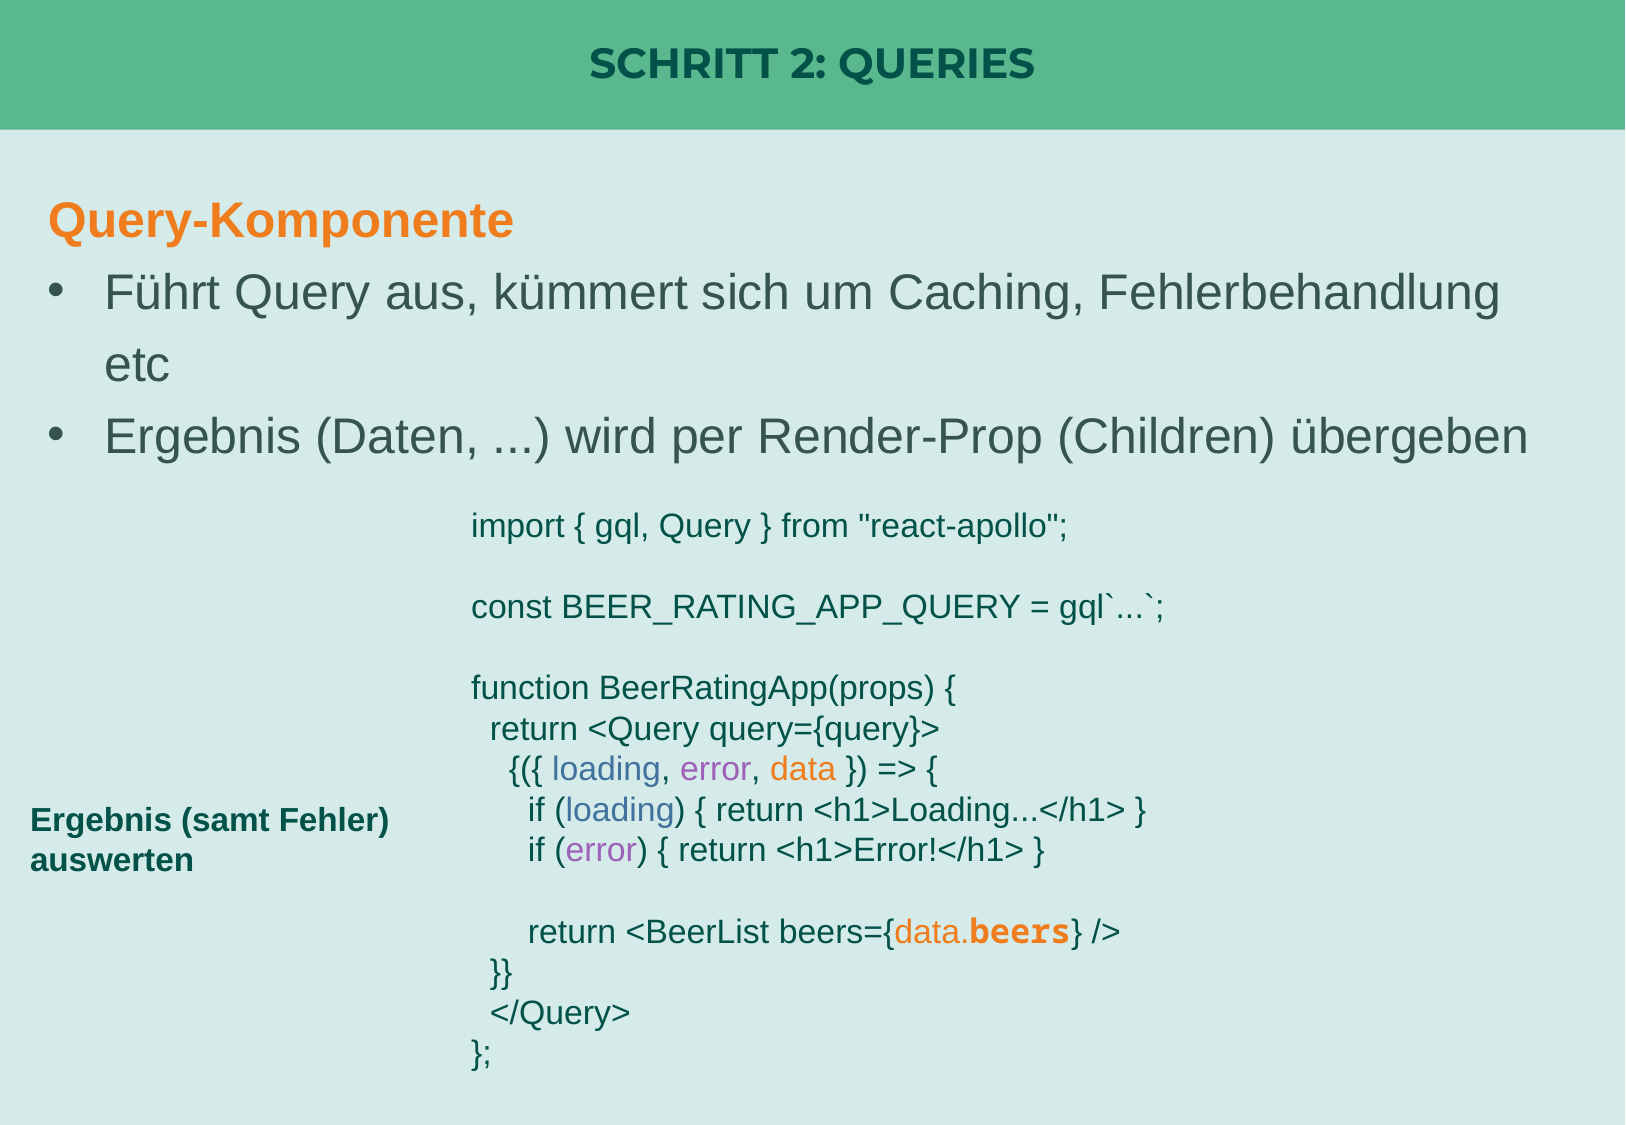

# Schritt 2: Queries
Query-Komponente
Führt Query aus, kümmert sich um Caching, Fehlerbehandlung etc
Ergebnis (Daten, ...) wird per Render-Prop (Children) übergeben
import { gql, Query } from "react-apollo";

const BEER_RATING_APP_QUERY = gql`...`;

function BeerRatingApp(props) {
  return <Query query={query}>
    {({ loading, error, data }) => {
      if (loading) { return <h1>Loading...</h1> }
      if (error) { return <h1>Error!</h1> }

      return <BeerList beers={data.beers} />
  }}
  </Query>
};
Ergebnis (samt Fehler) auswerten